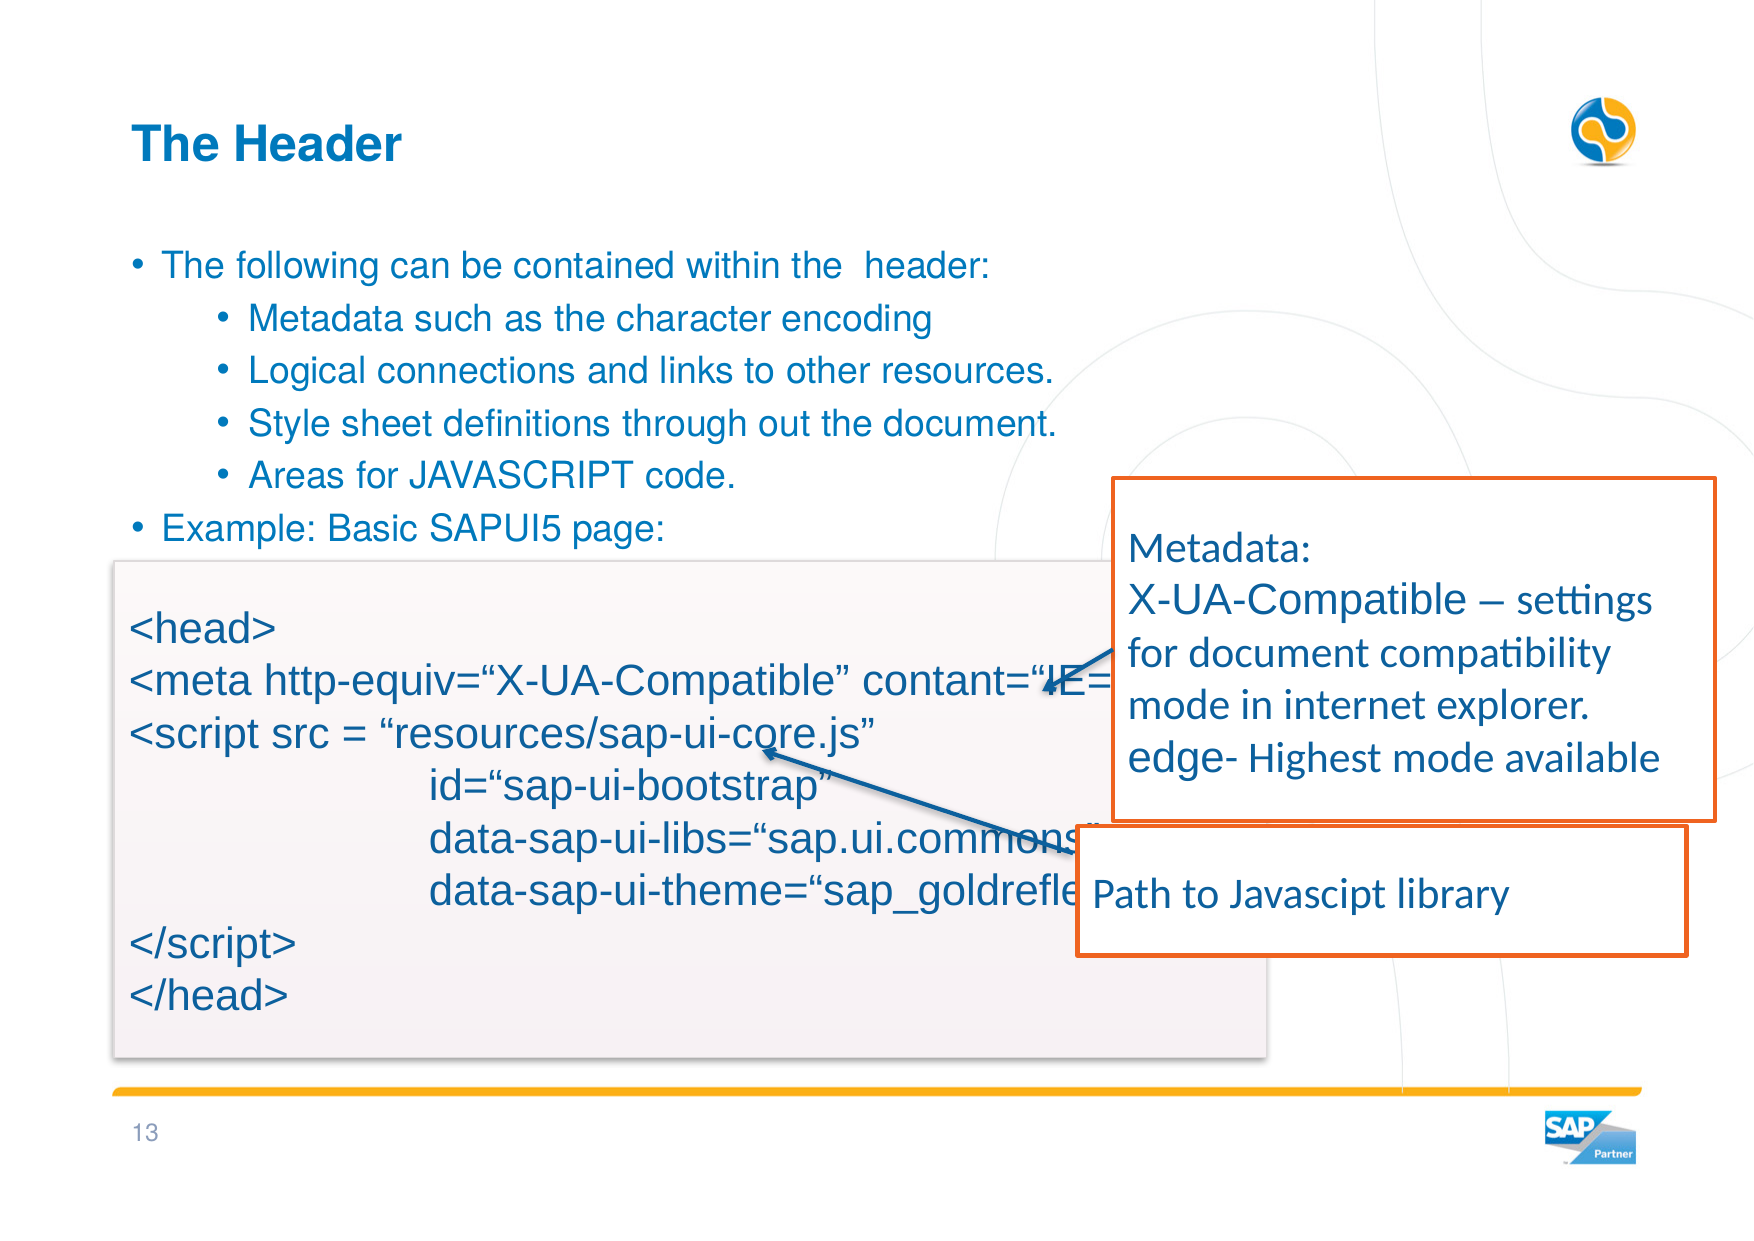

# The Header
The following can be contained within the  header:
Metadata such as the character encoding
Logical connections and links to other resources.
Style sheet definitions through out the document.
Areas for JAVASCRIPT code.
Example: Basic SAPUI5 page:

Metadata:
X-UA-Compatible – settings for document compatibility mode in internet explorer.
edge- Highest mode available
<head>
<meta http-equiv=“X-UA-Compatible” contant=“IE=edge”>
<script src = “resources/sap-ui-core.js”
		id=“sap-ui-bootstrap”
		data-sap-ui-libs=“sap.ui.commons”
		data-sap-ui-theme=“sap_goldreflection”>
</script>
</head>
Path to Javascipt library
13